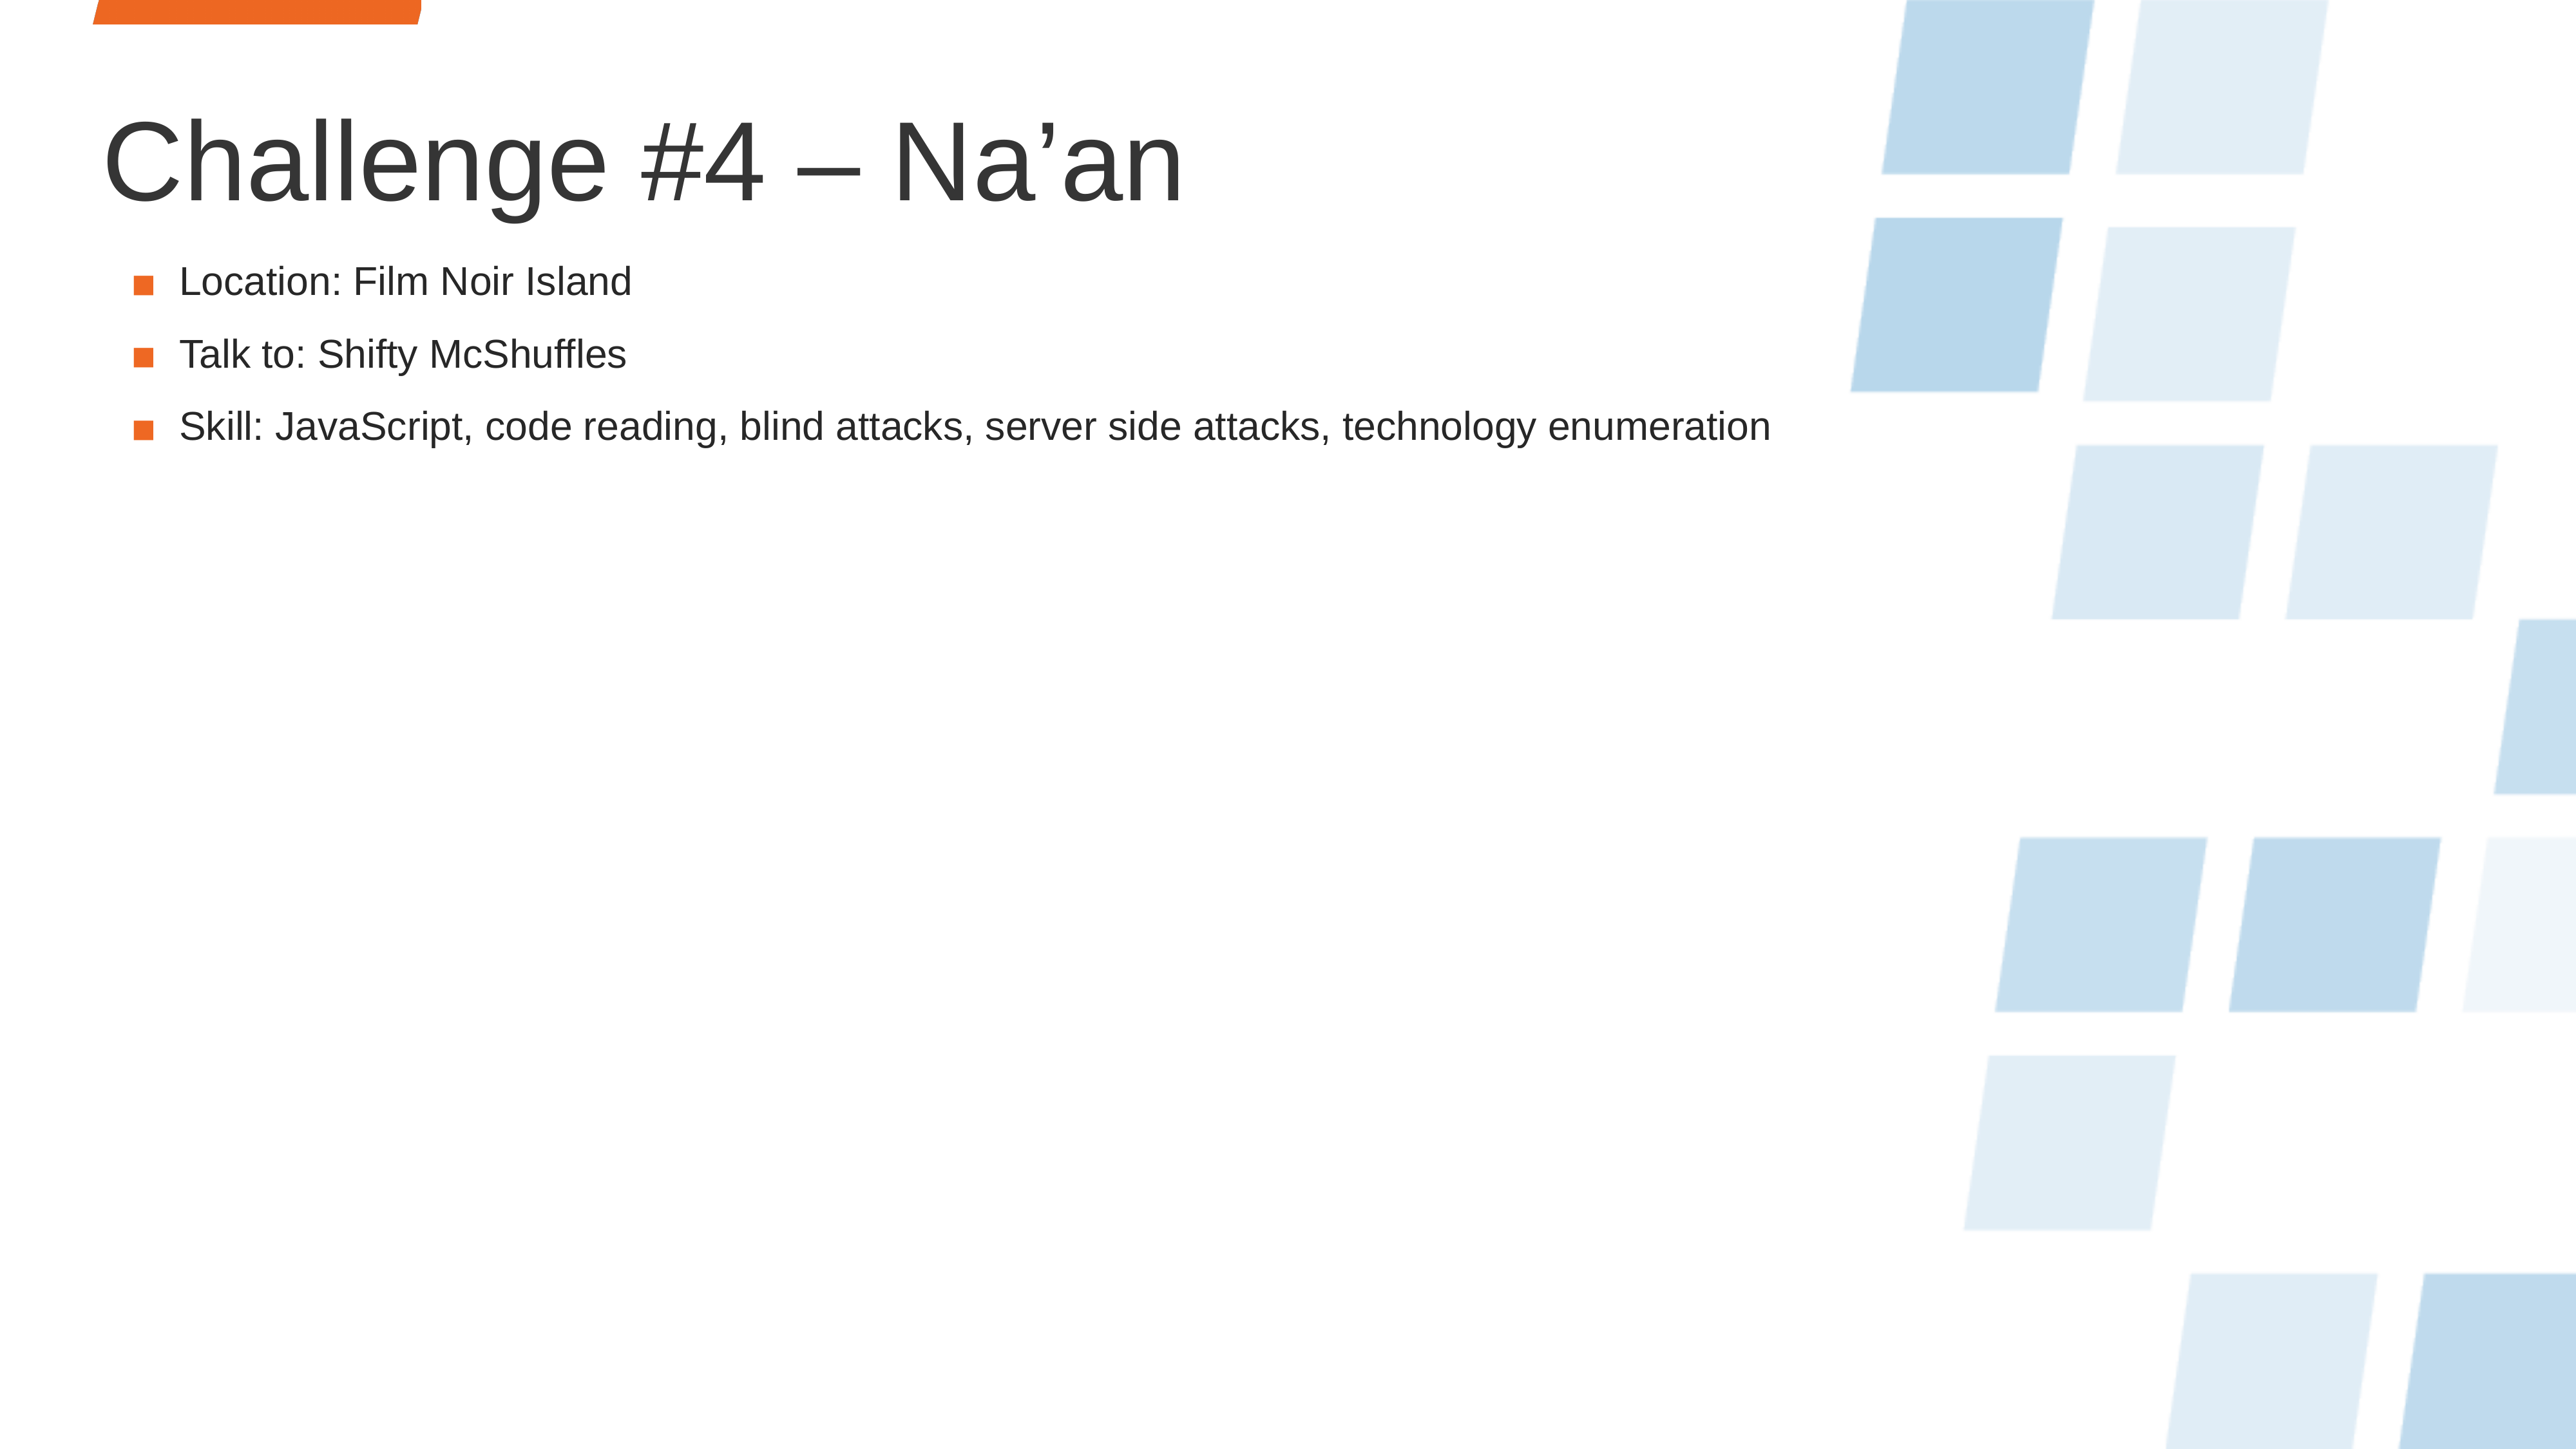

# Challenge #4 – Na’an
Location: Film Noir Island
Talk to: Shifty McShuffles
Skill: JavaScript, code reading, blind attacks, server side attacks, technology enumeration